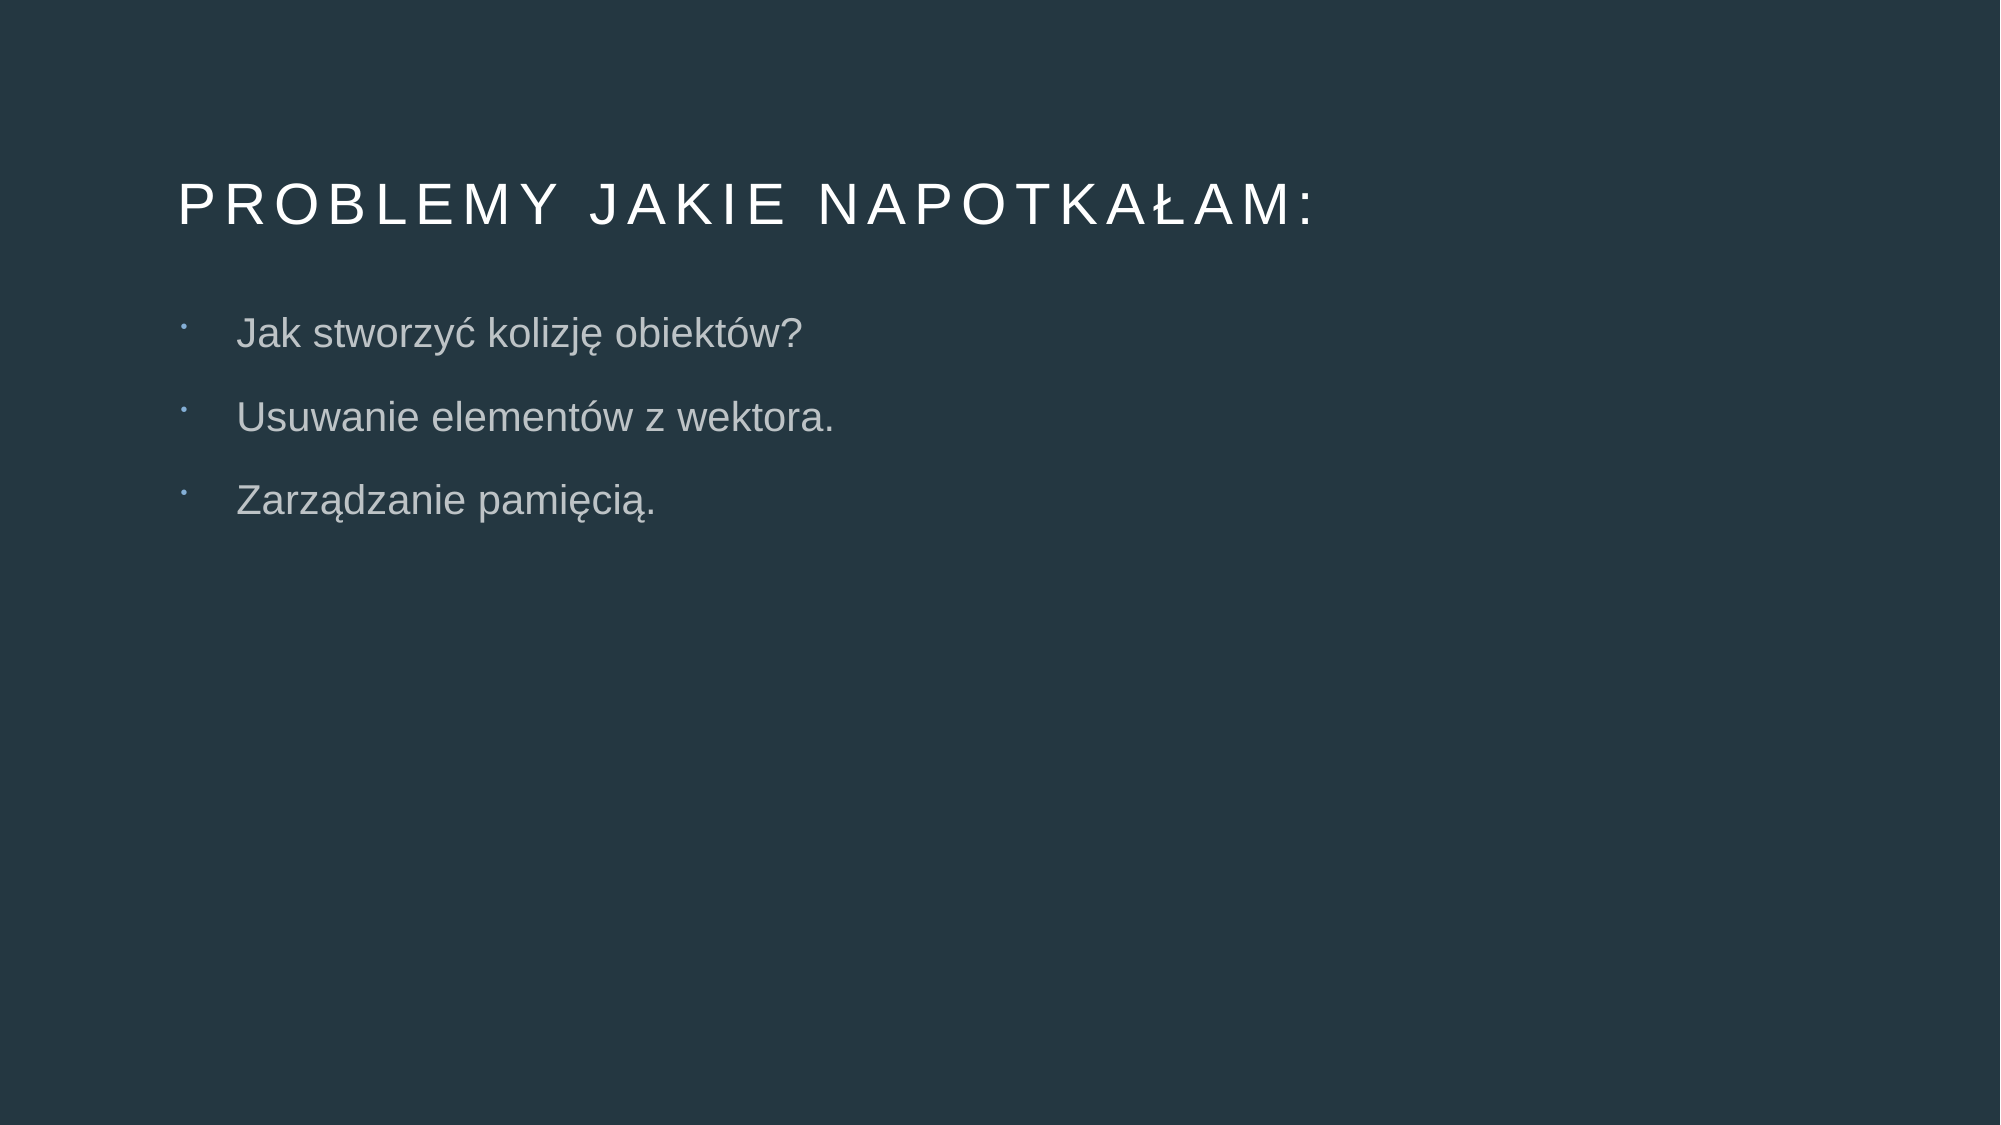

# Problemy jakie napotkałam:
Jak stworzyć kolizję obiektów?
Usuwanie elementów z wektora.
Zarządzanie pamięcią.